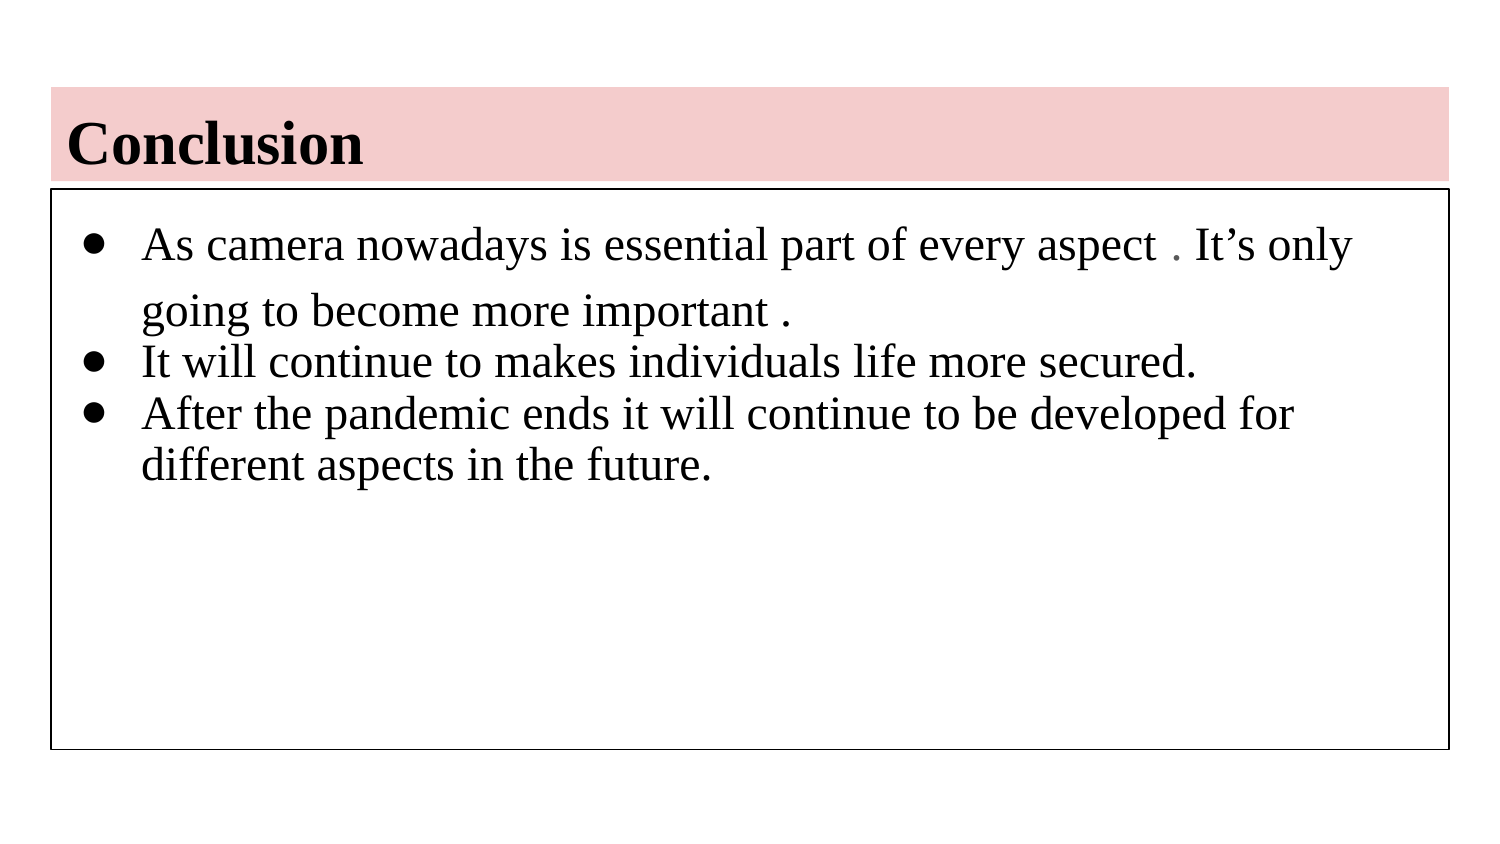

# Conclusion
As camera nowadays is essential part of every aspect . It’s only going to become more important .
It will continue to makes individuals life more secured.
After the pandemic ends it will continue to be developed for different aspects in the future.